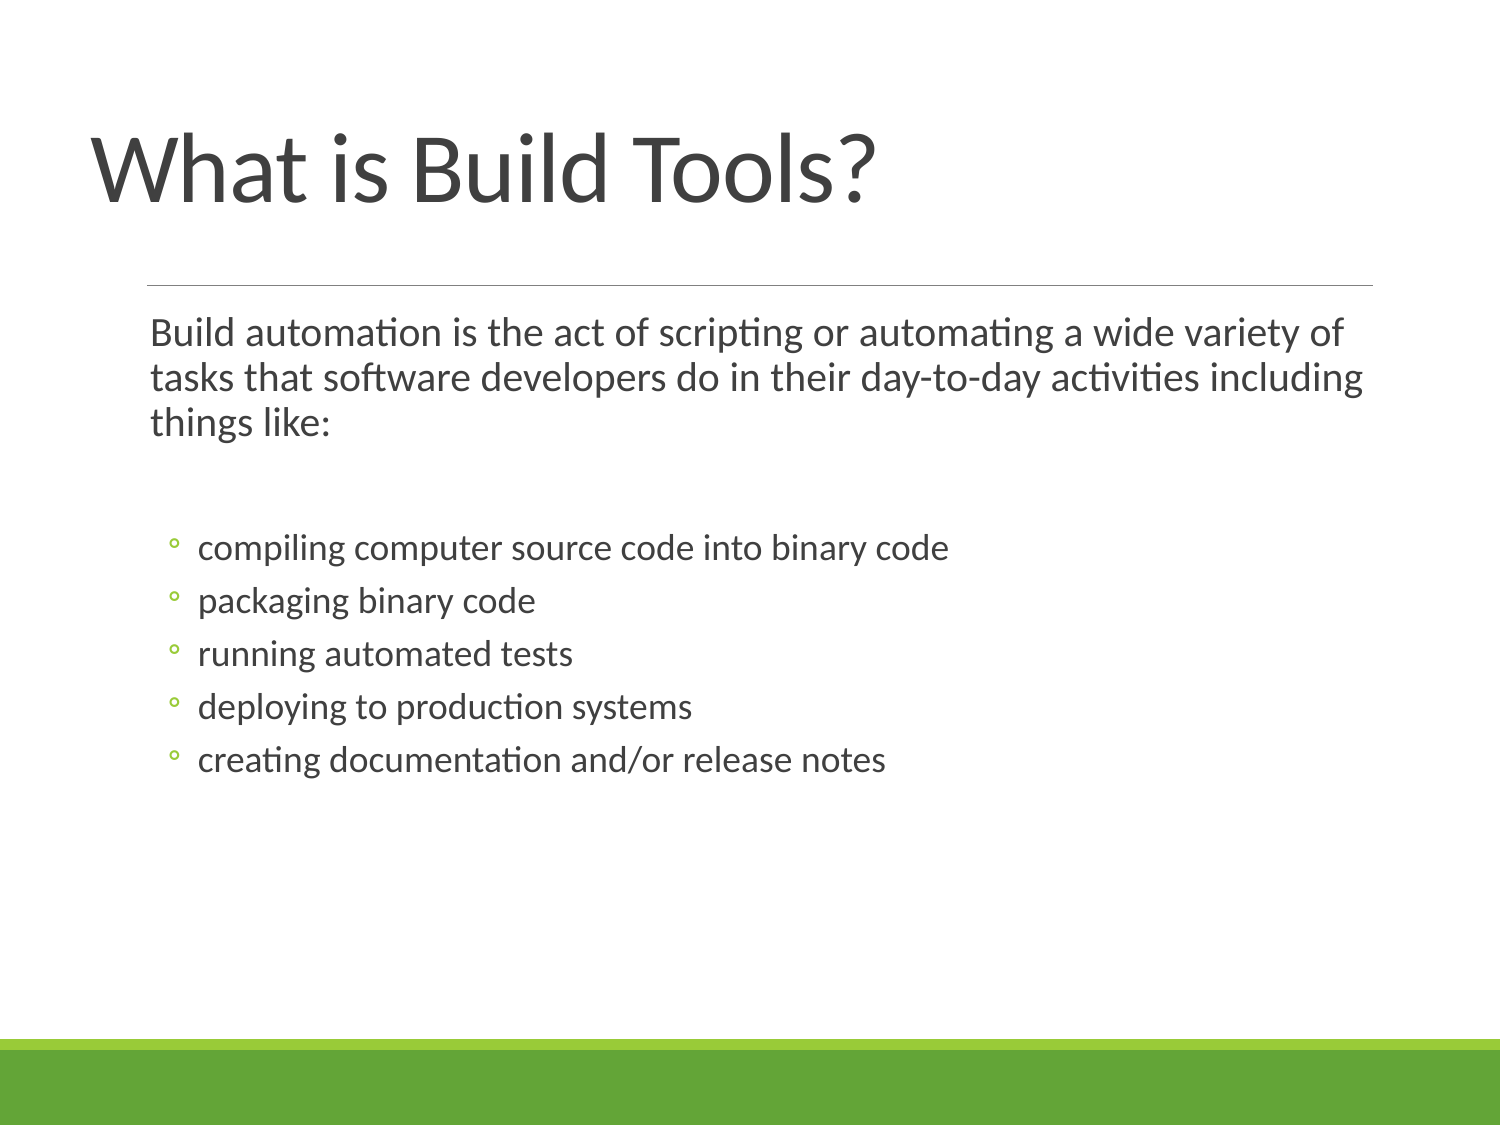

# What is Build Tools?
Build automation is the act of scripting or automating a wide variety of tasks that software developers do in their day-to-day activities including things like:

compiling computer source code into binary code
packaging binary code
running automated tests
deploying to production systems
creating documentation and/or release notes